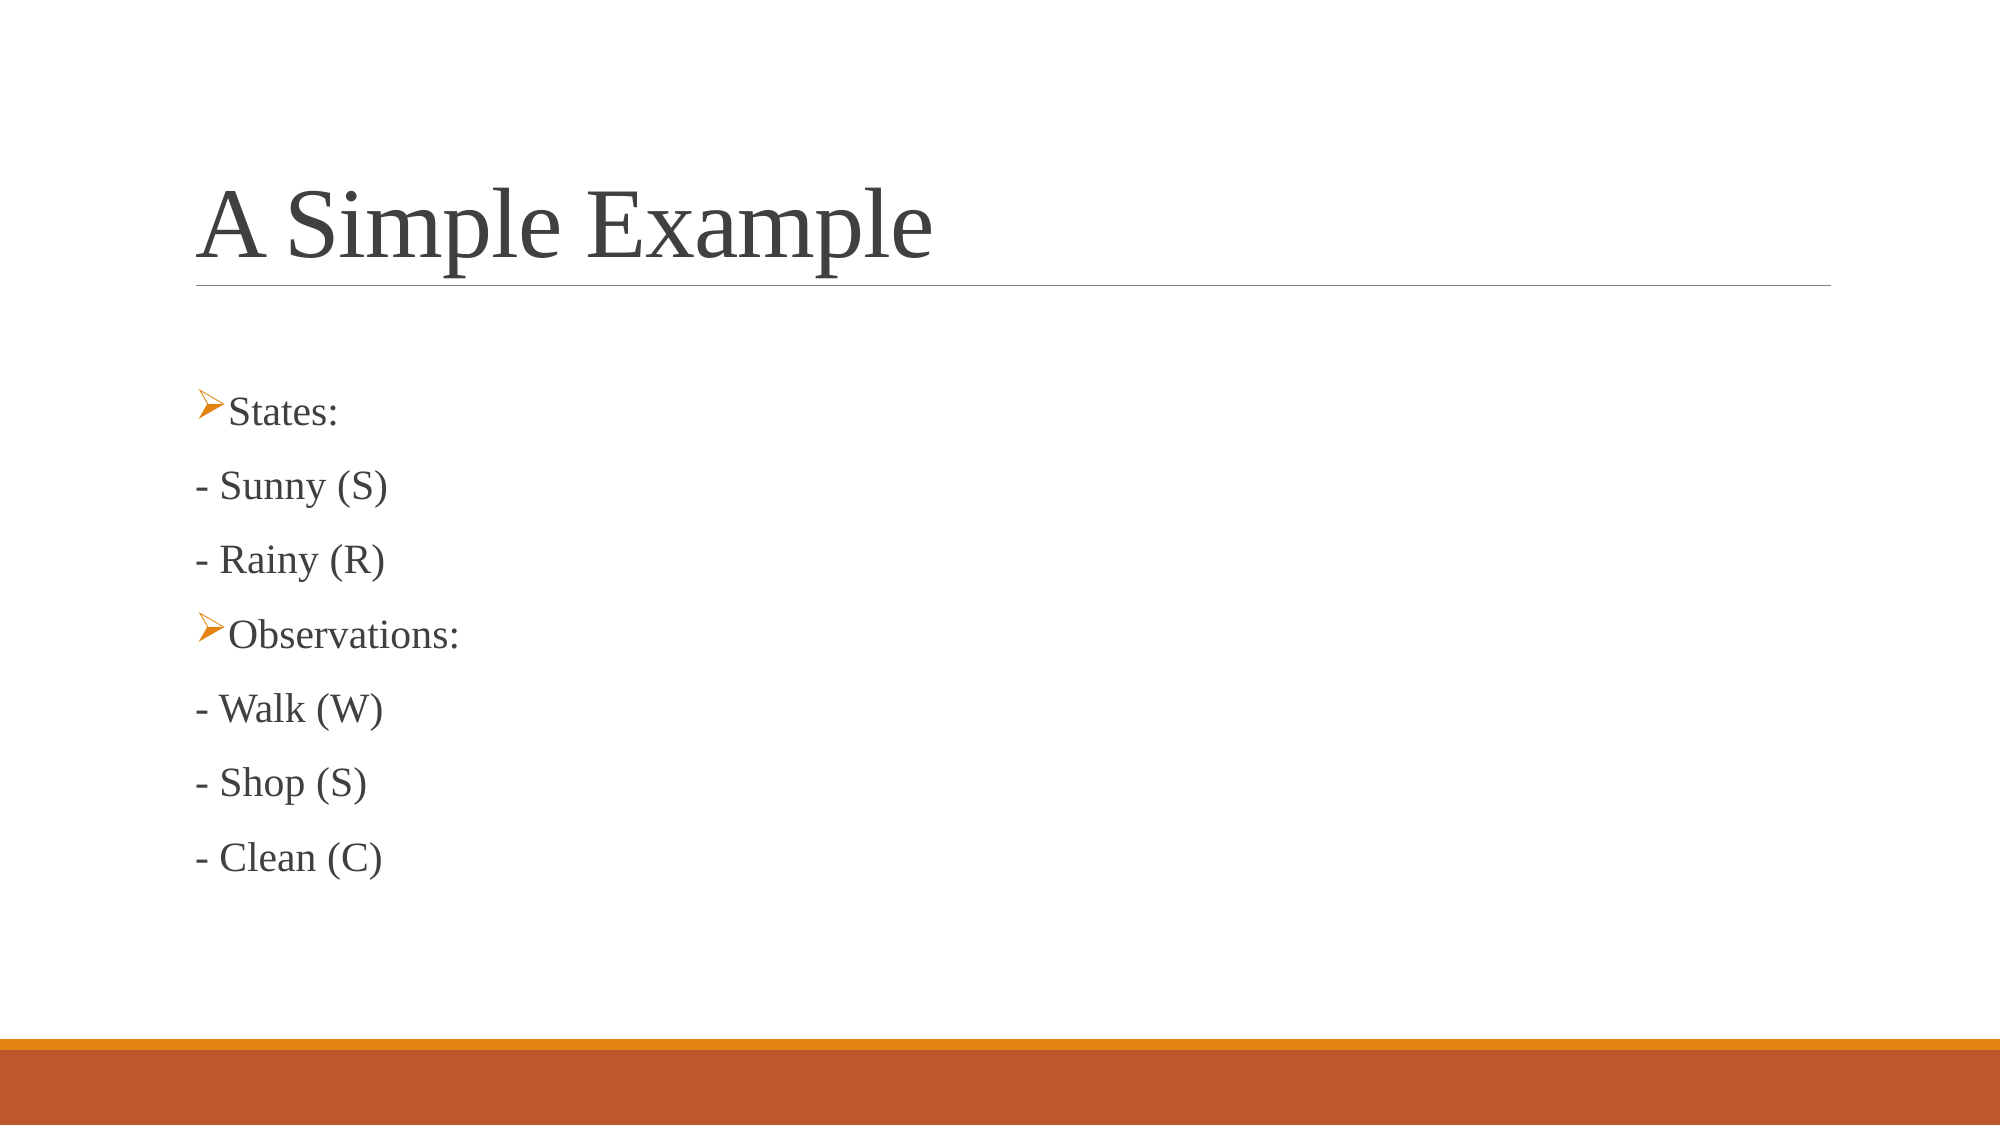

# A Simple Example

States:
- Sunny (S)
- Rainy (R)
Observations:
- Walk (W)
- Shop (S)
- Clean (C)